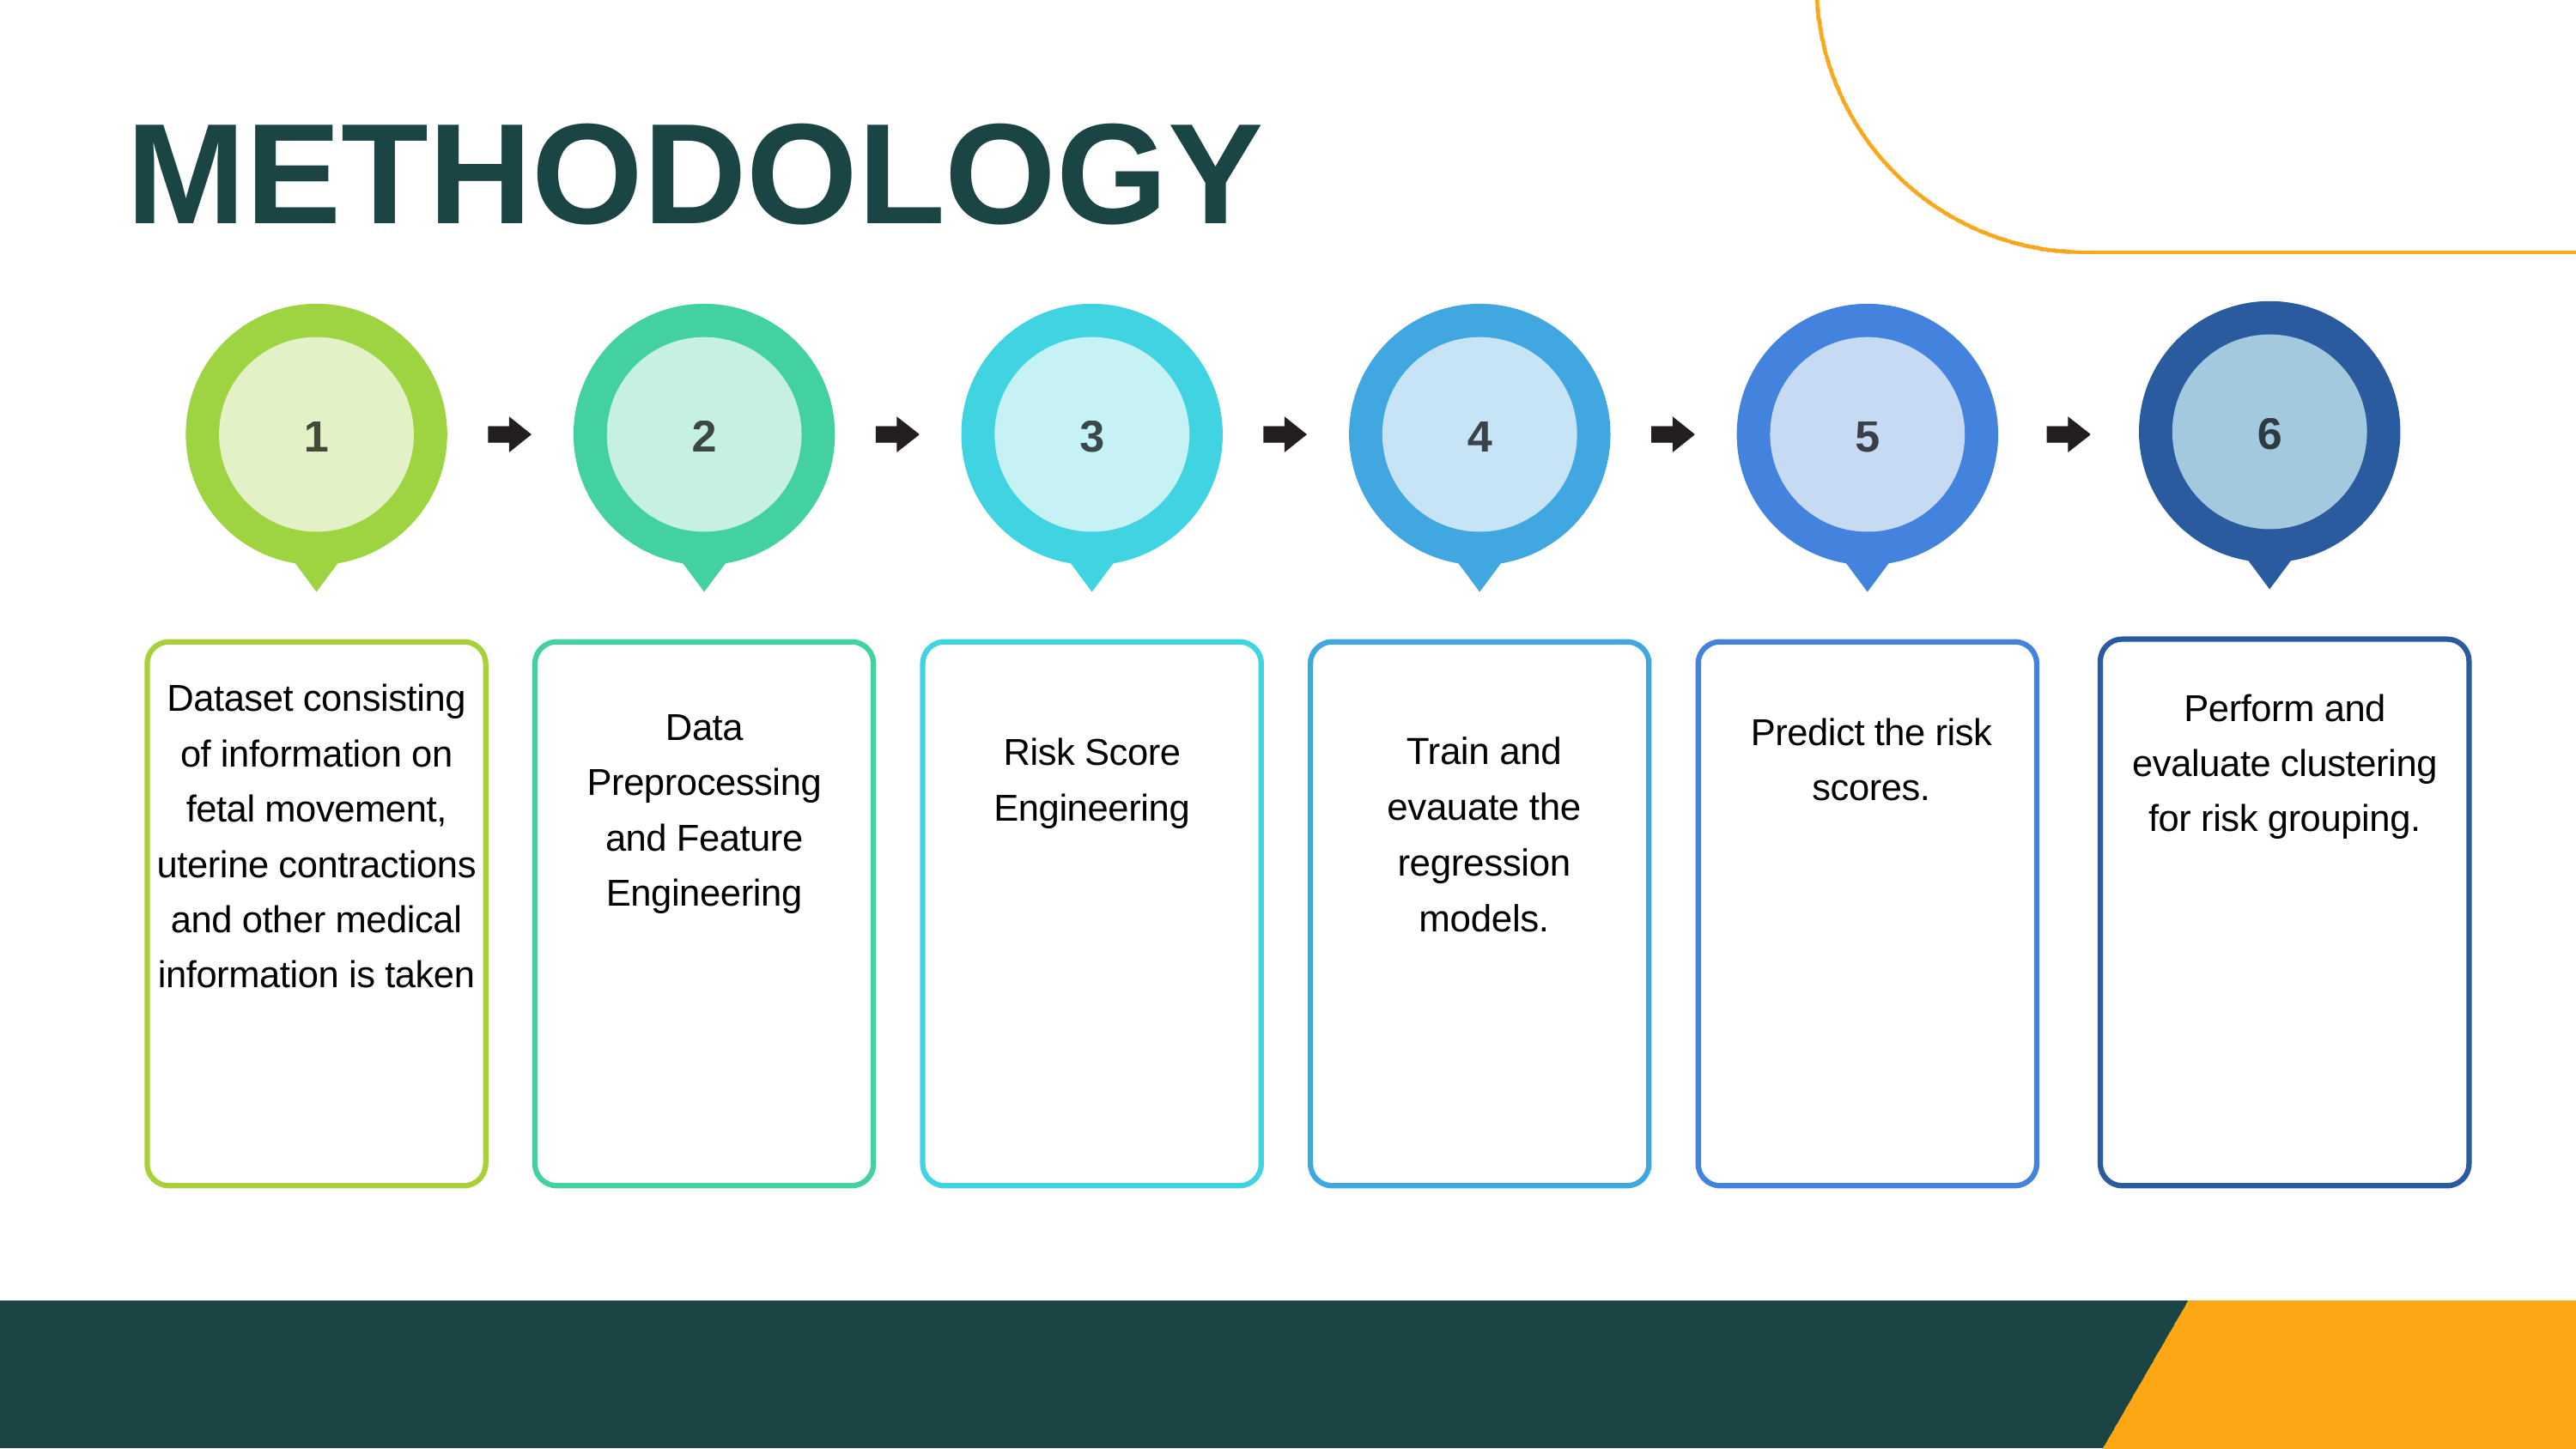

METHODOLOGY

6

1

2

3

4

5

Dataset consisting of information on fetal movement, uterine contractions and other medical information is taken
Perform and evaluate clustering for risk grouping.
Data Preprocessing and Feature Engineering
Predict the risk scores.
Train and evauate the regression models.

Risk Score Engineering